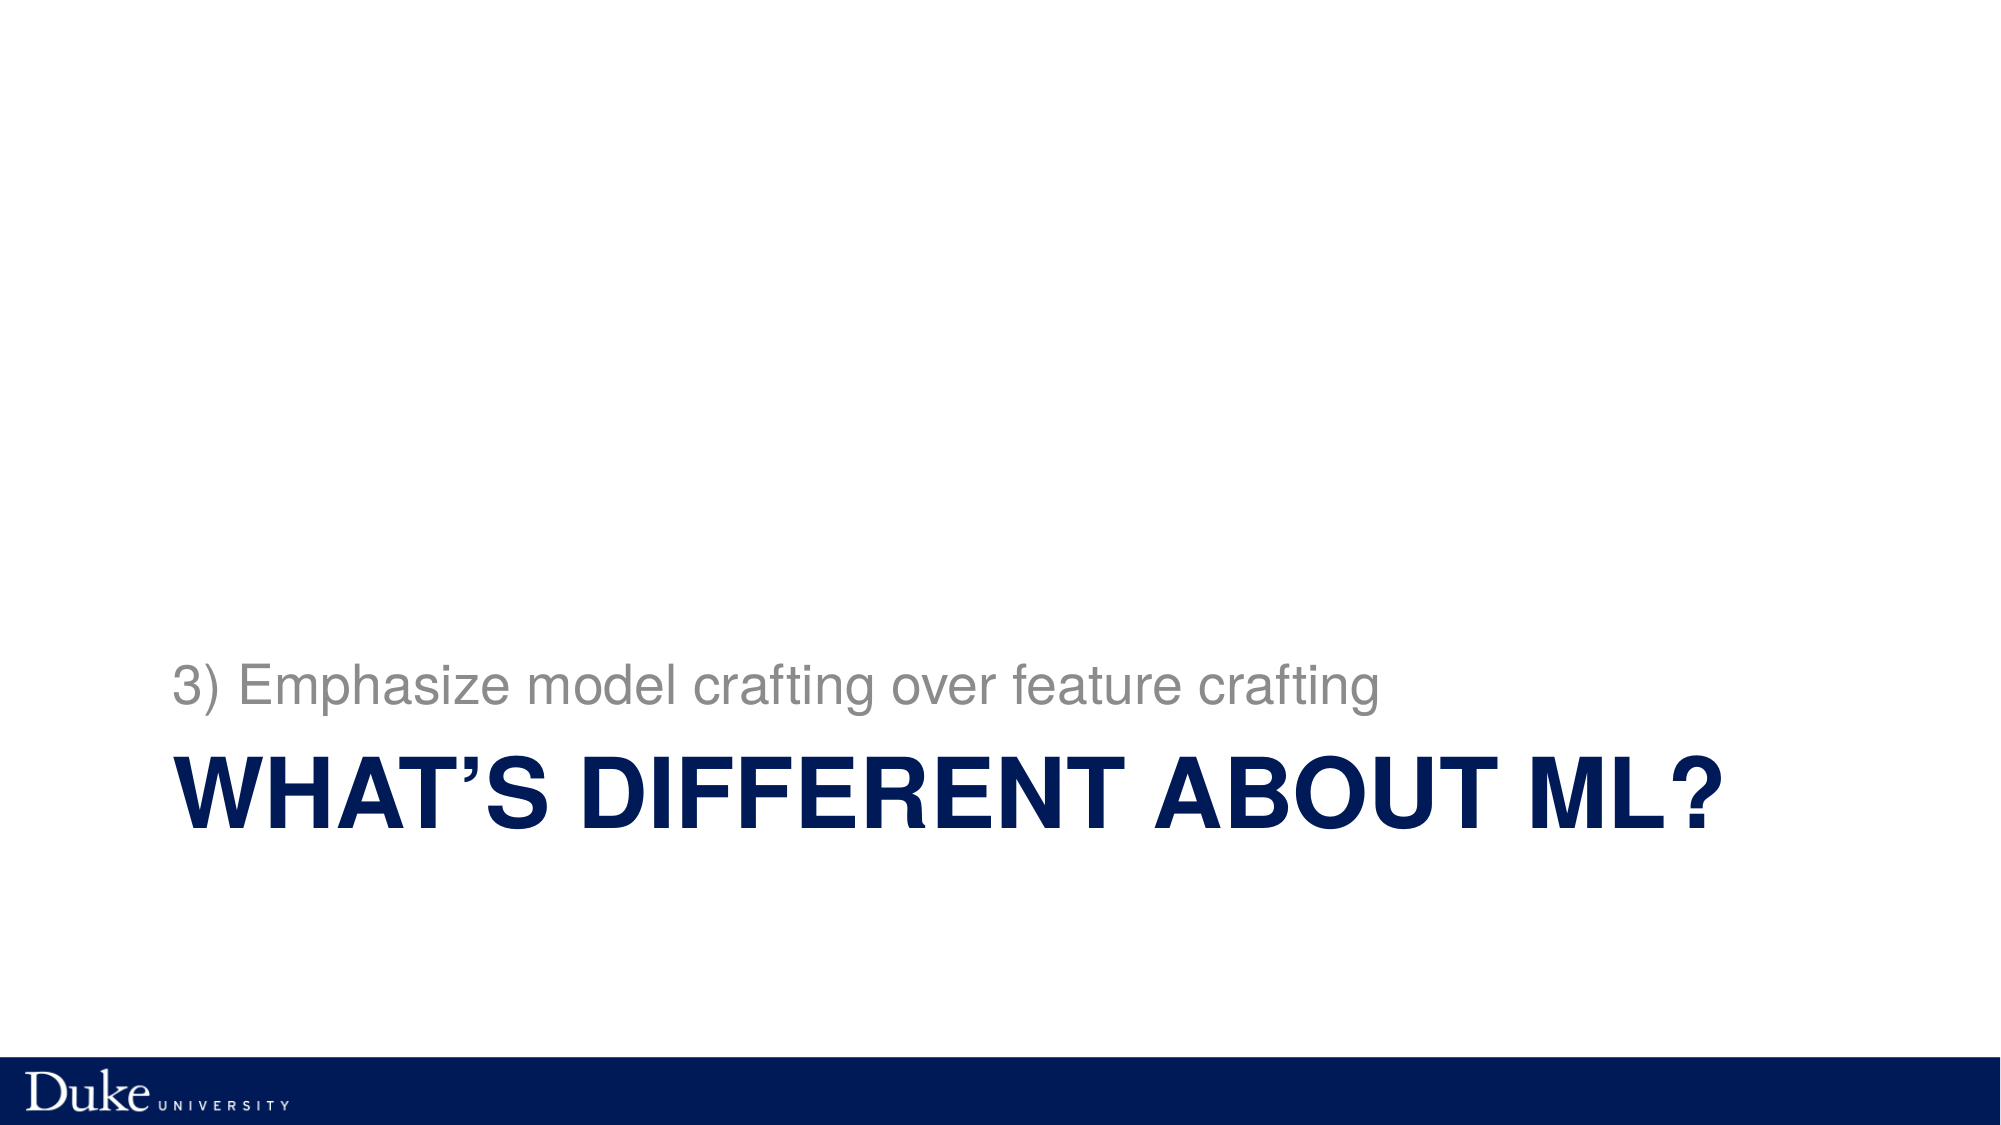

3) Emphasize model crafting over feature crafting
# What’s different about ML?